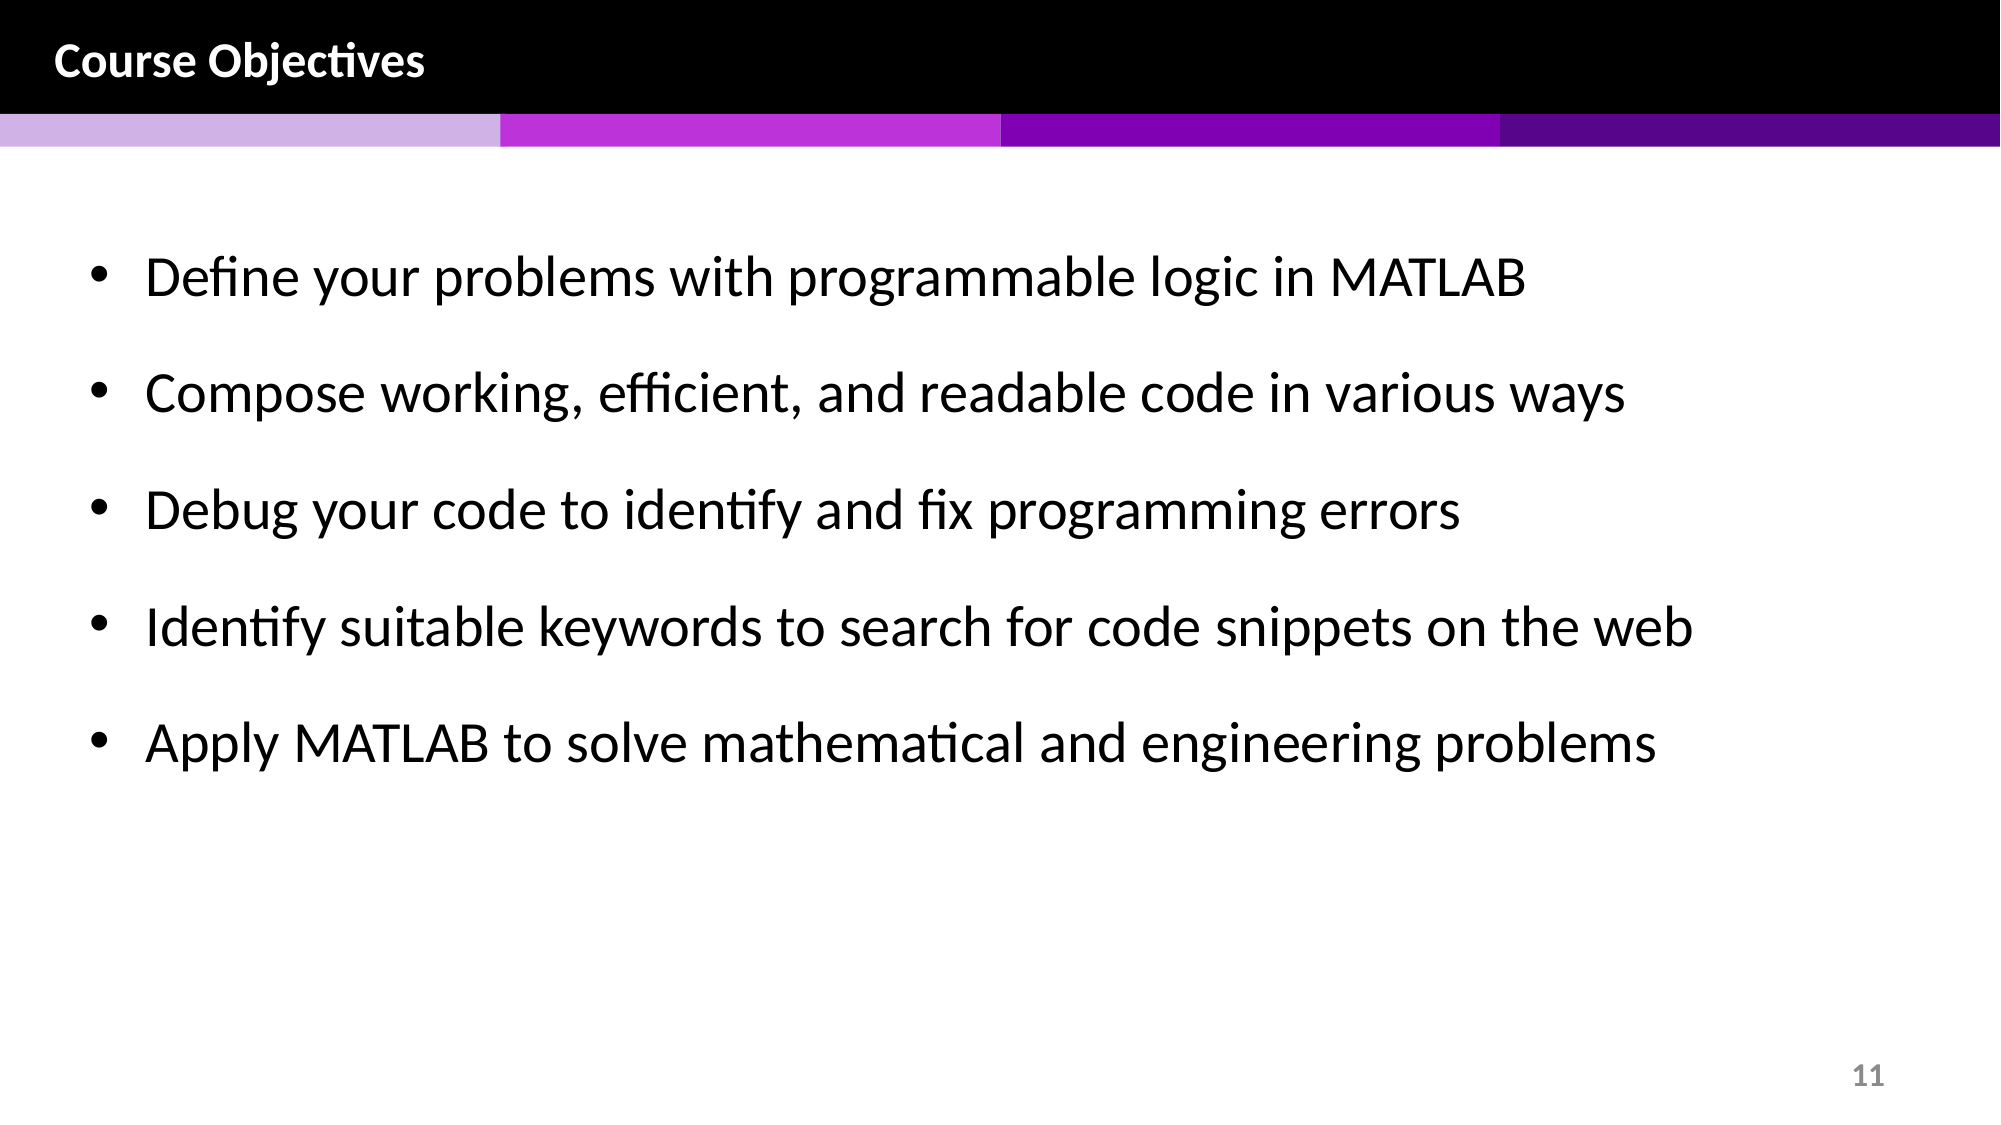

Course Objectives
Define your problems with programmable logic in MATLAB
Compose working, efficient, and readable code in various ways
Debug your code to identify and fix programming errors
Identify suitable keywords to search for code snippets on the web
Apply MATLAB to solve mathematical and engineering problems